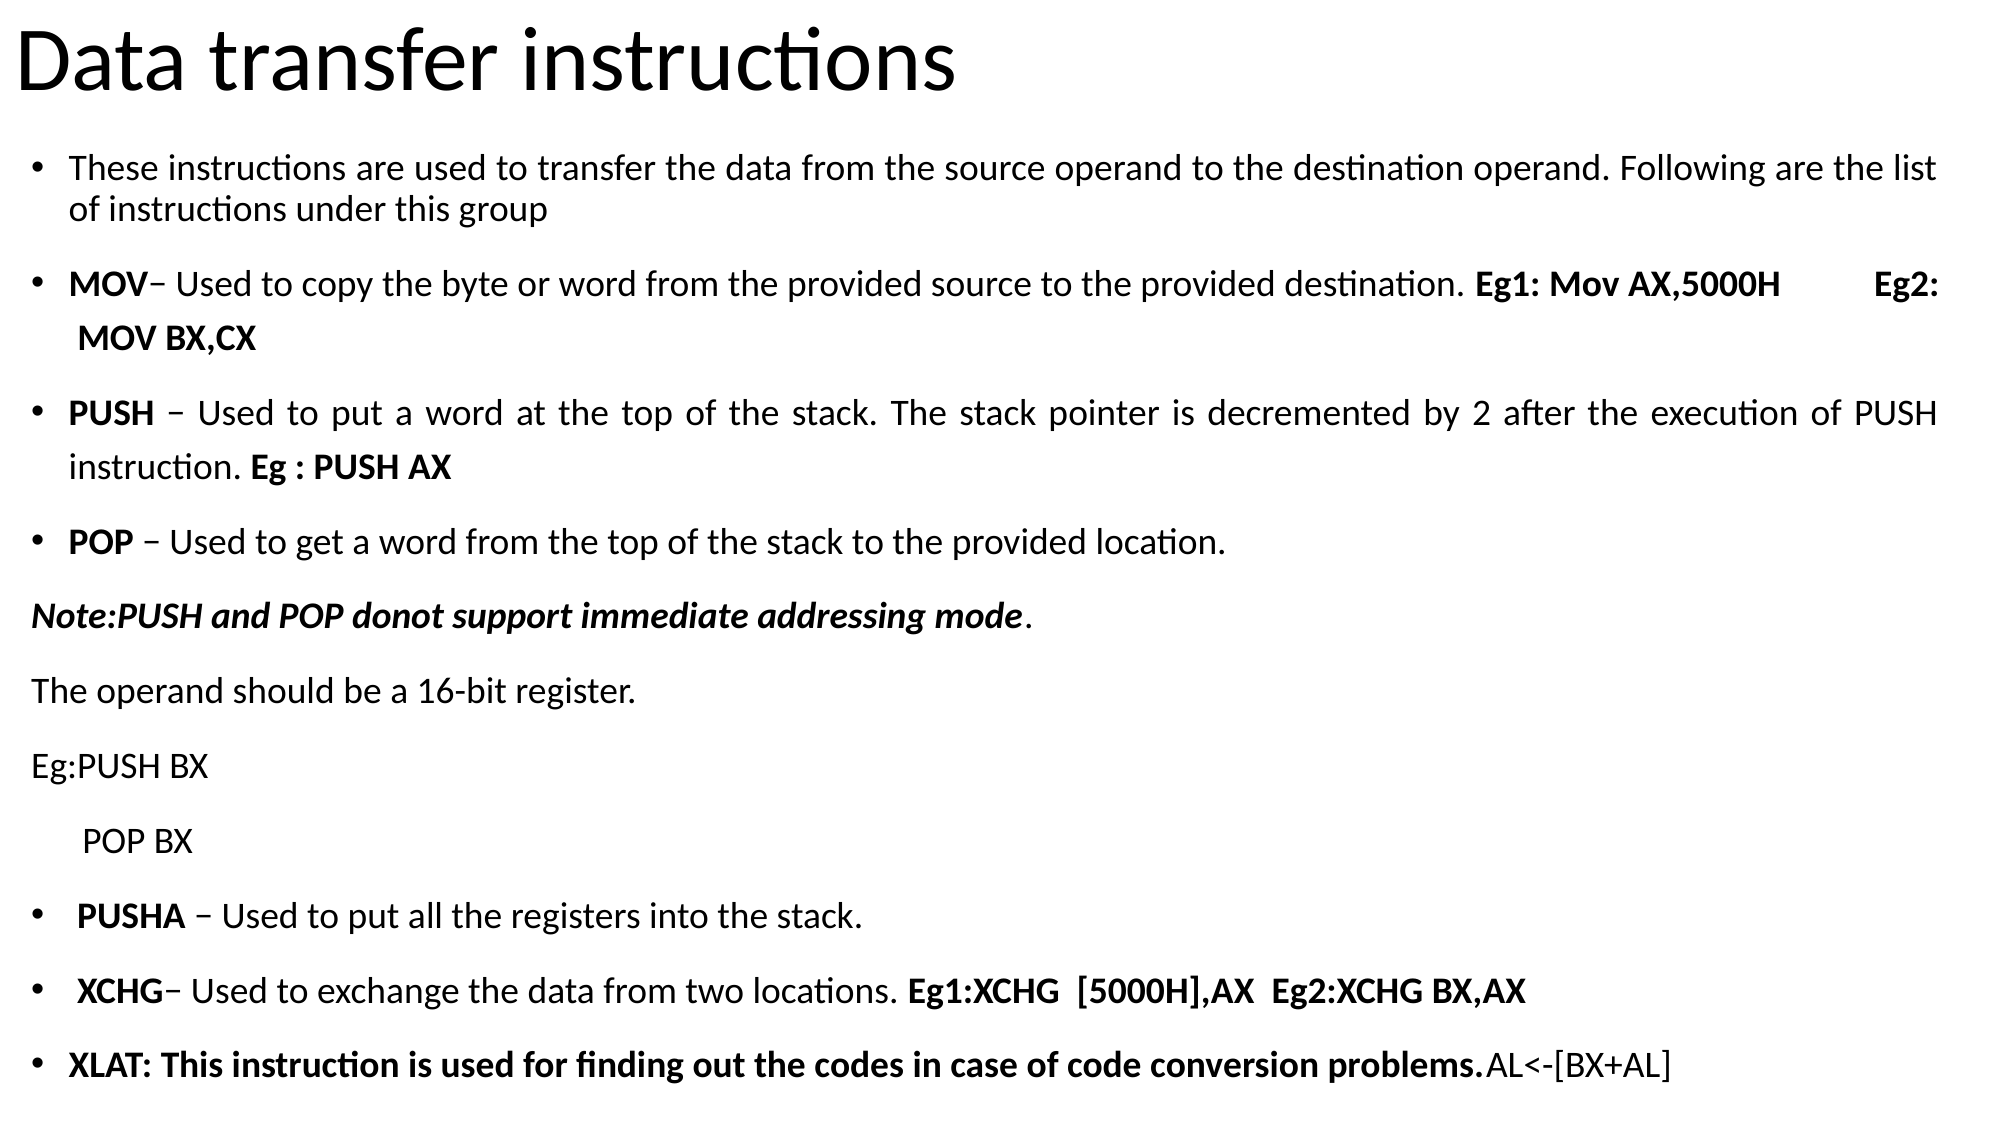

# Data transfer instructions
These instructions are used to transfer the data from the source operand to the destination operand. Following are the list of instructions under this group
MOV− Used to copy the byte or word from the provided source to the provided destination. Eg1: Mov AX,5000H           Eg2:  MOV BX,CX
PUSH − Used to put a word at the top of the stack. The stack pointer is decremented by 2 after the execution of PUSH instruction. Eg : PUSH AX
POP − Used to get a word from the top of the stack to the provided location.
Note:PUSH and POP donot support immediate addressing mode.
The operand should be a 16-bit register.
Eg:PUSH BX
      POP BX
 PUSHA − Used to put all the registers into the stack.
 XCHG− Used to exchange the data from two locations. Eg1:XCHG  [5000H],AX  Eg2:XCHG BX,AX
XLAT: This instruction is used for finding out the codes in case of code conversion problems.AL<-[BX+AL]